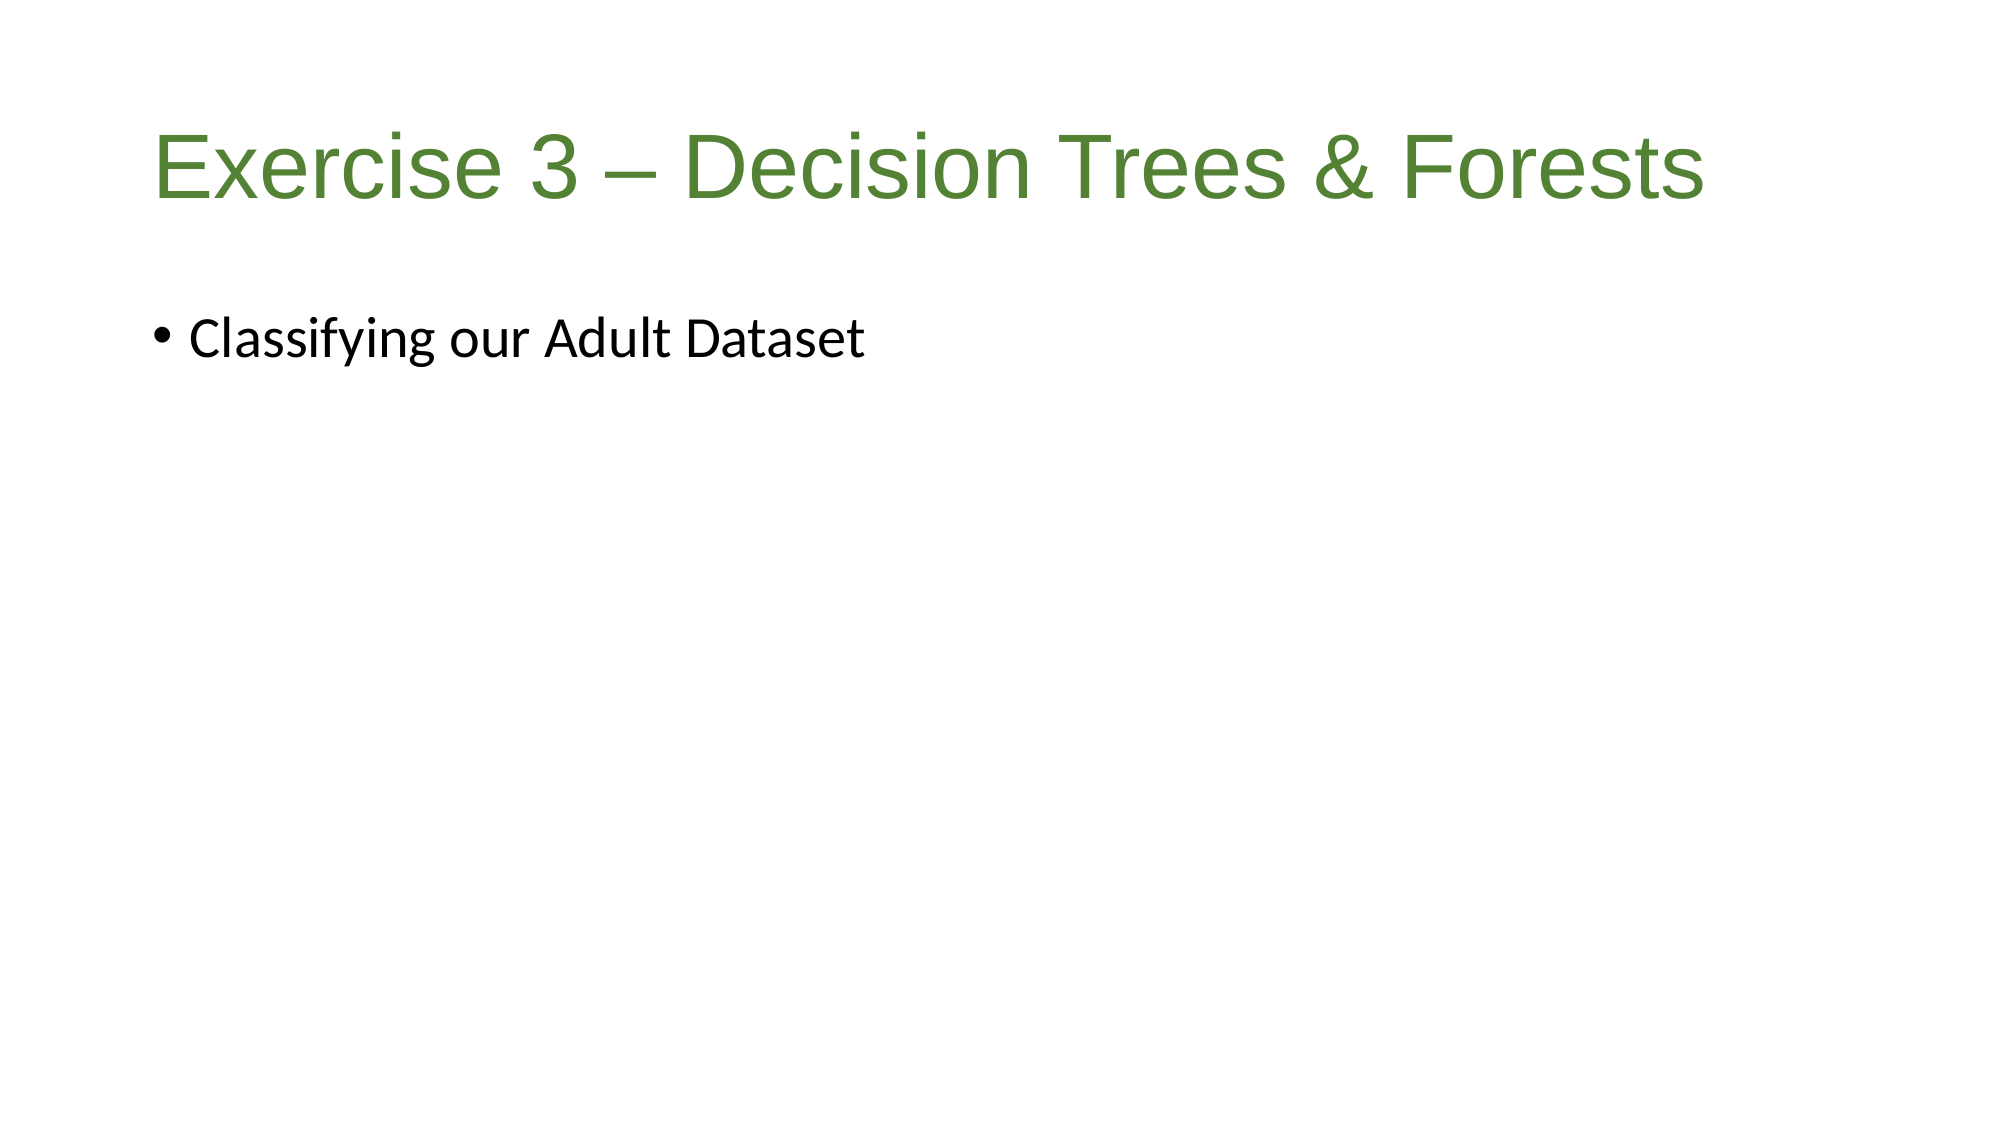

# Exercise 3 – Decision Trees & Forests
Classifying our Adult Dataset